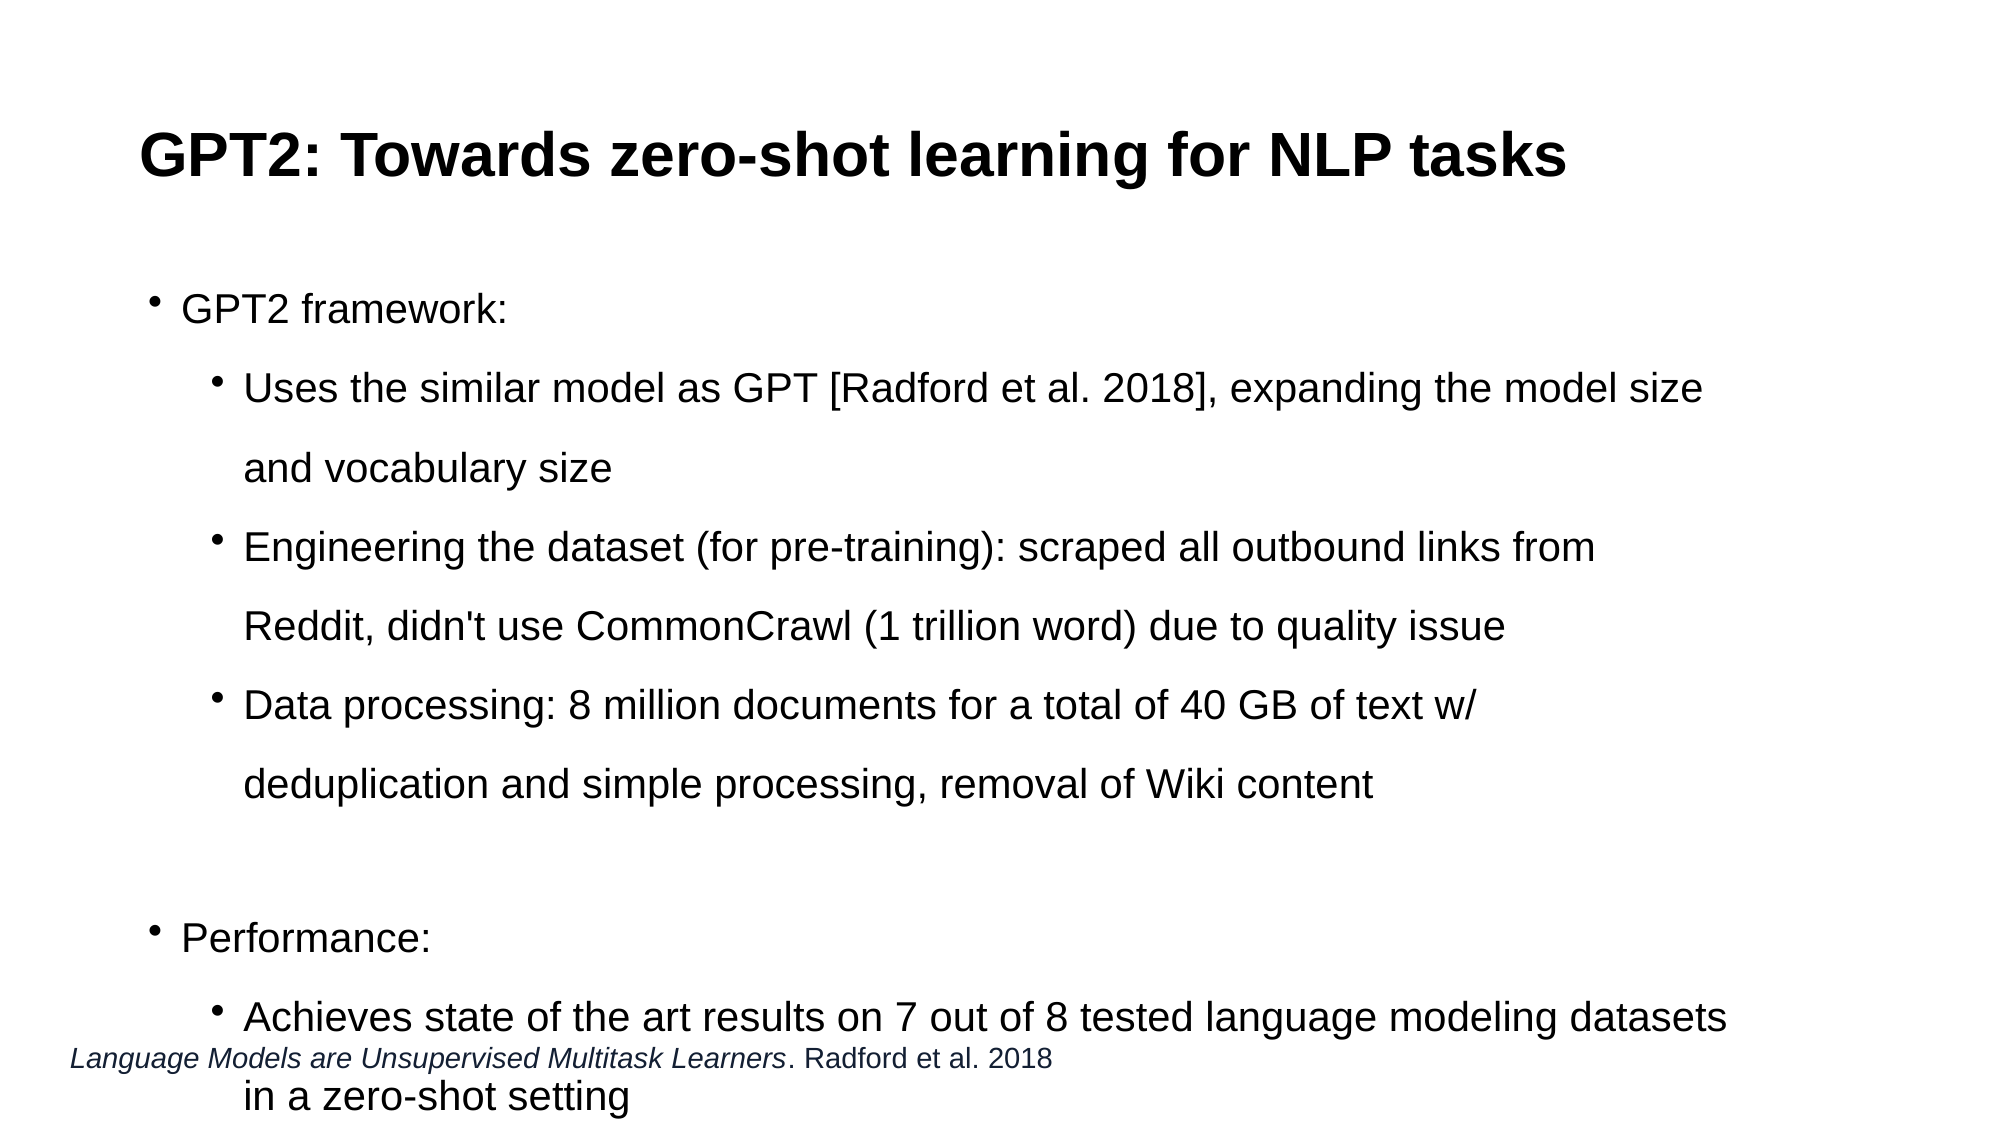

GPT2: Towards zero-shot learning for NLP tasks
GPT2 framework:
Uses the similar model as GPT [Radford et al. 2018], expanding the model size and vocabulary size
Engineering the dataset (for pre-training): scraped all outbound links from Reddit, didn't use CommonCrawl (1 trillion word) due to quality issue
Data processing: 8 million documents for a total of 40 GB of text w/ deduplication and simple processing, removal of Wiki content

Performance:
Achieves state of the art results on 7 out of 8 tested language modeling datasets in a zero-shot setting
On CoQA dataset, outperforms 3/4 baselines wo supervised training (GPT2: 55 F1, BERT: 89 F1)
Language Models are Unsupervised Multitask Learners. Radford et al. 2018